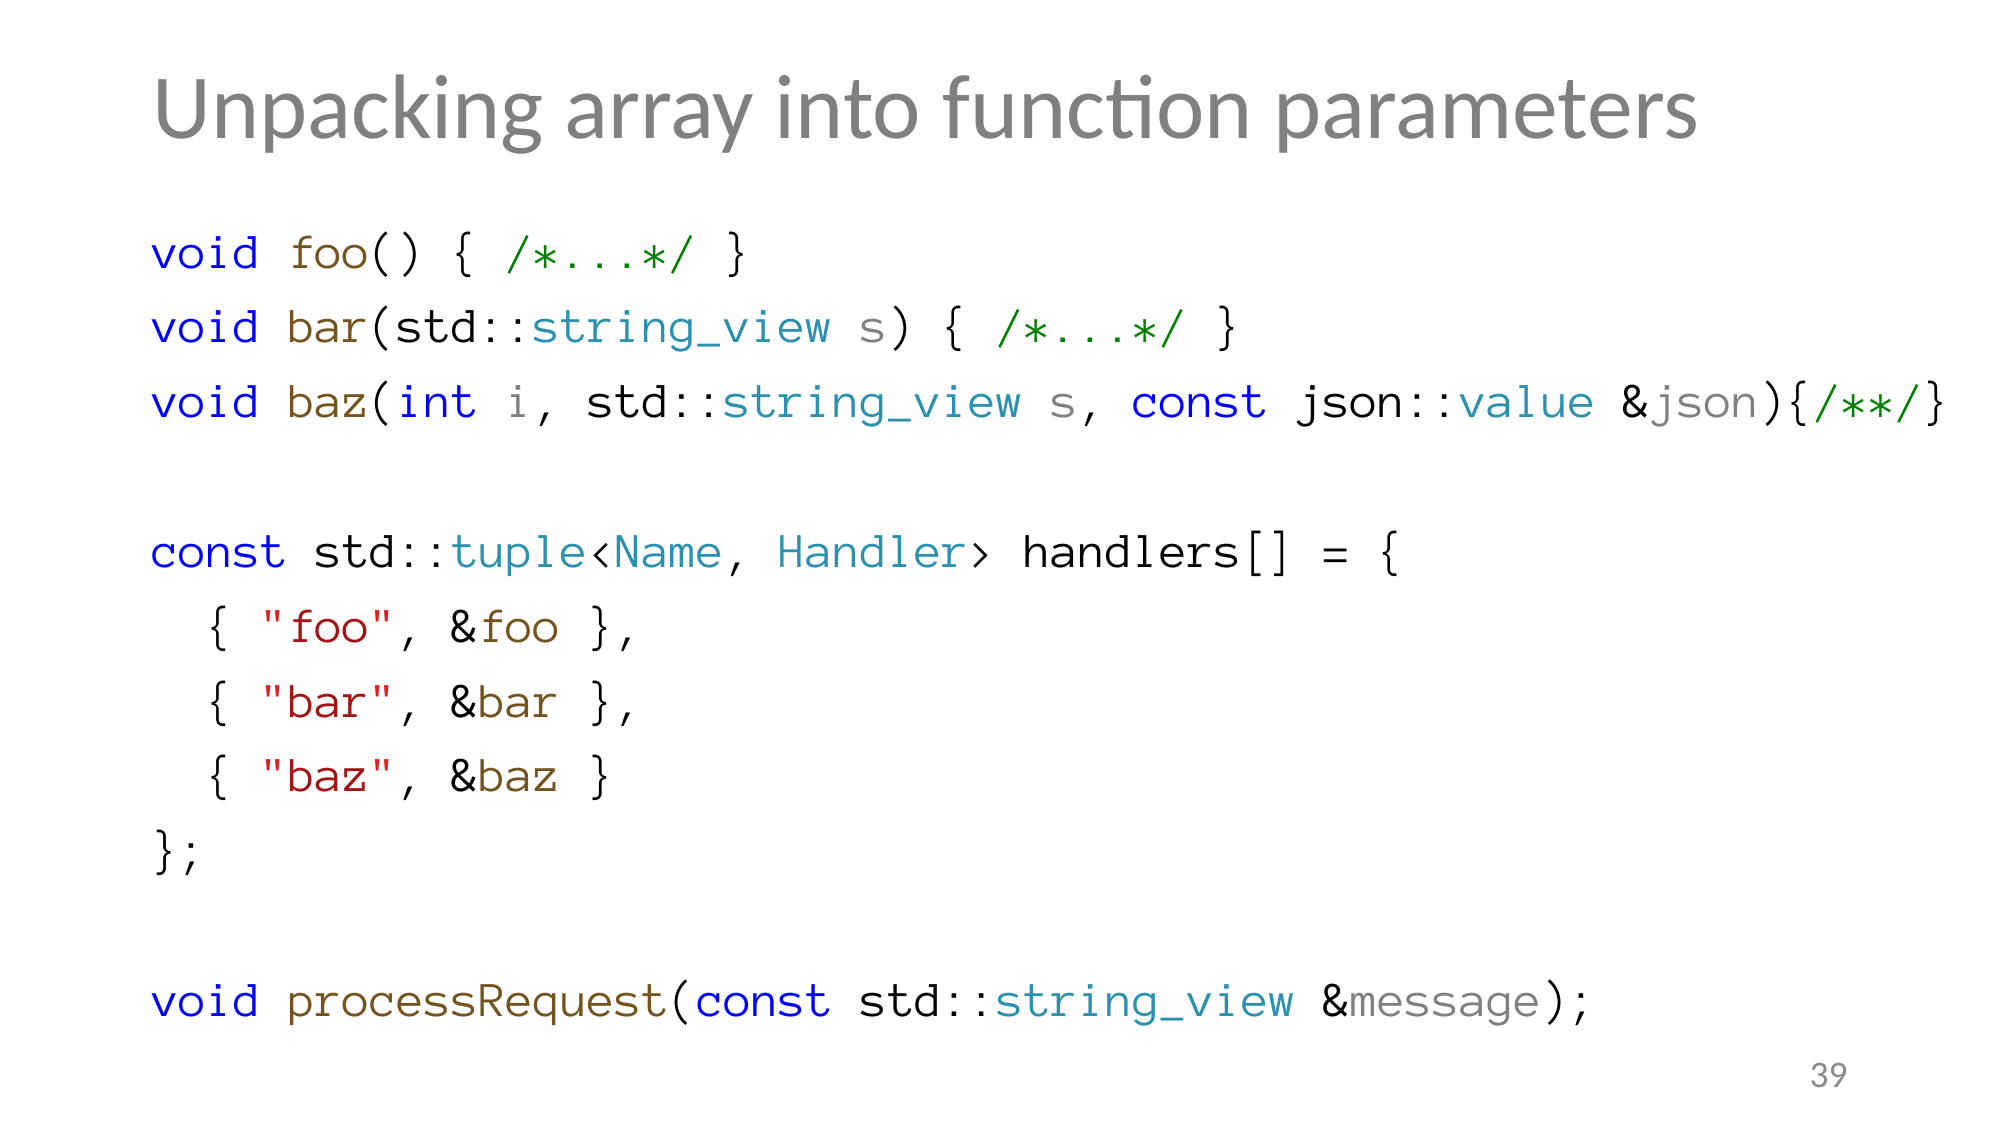

# Unpacking array into function parameters
void foo() { /*...*/ }
void bar(std::string_view s) { /*...*/ }
void baz(int i, std::string_view s, const json::value &json){/**/}

const std::tuple<Name, Handler> handlers[] = {
  { "foo", &foo },
  { "bar", &bar },
  { "baz", &baz }
};

void processRequest(const std::string_view &message);
39